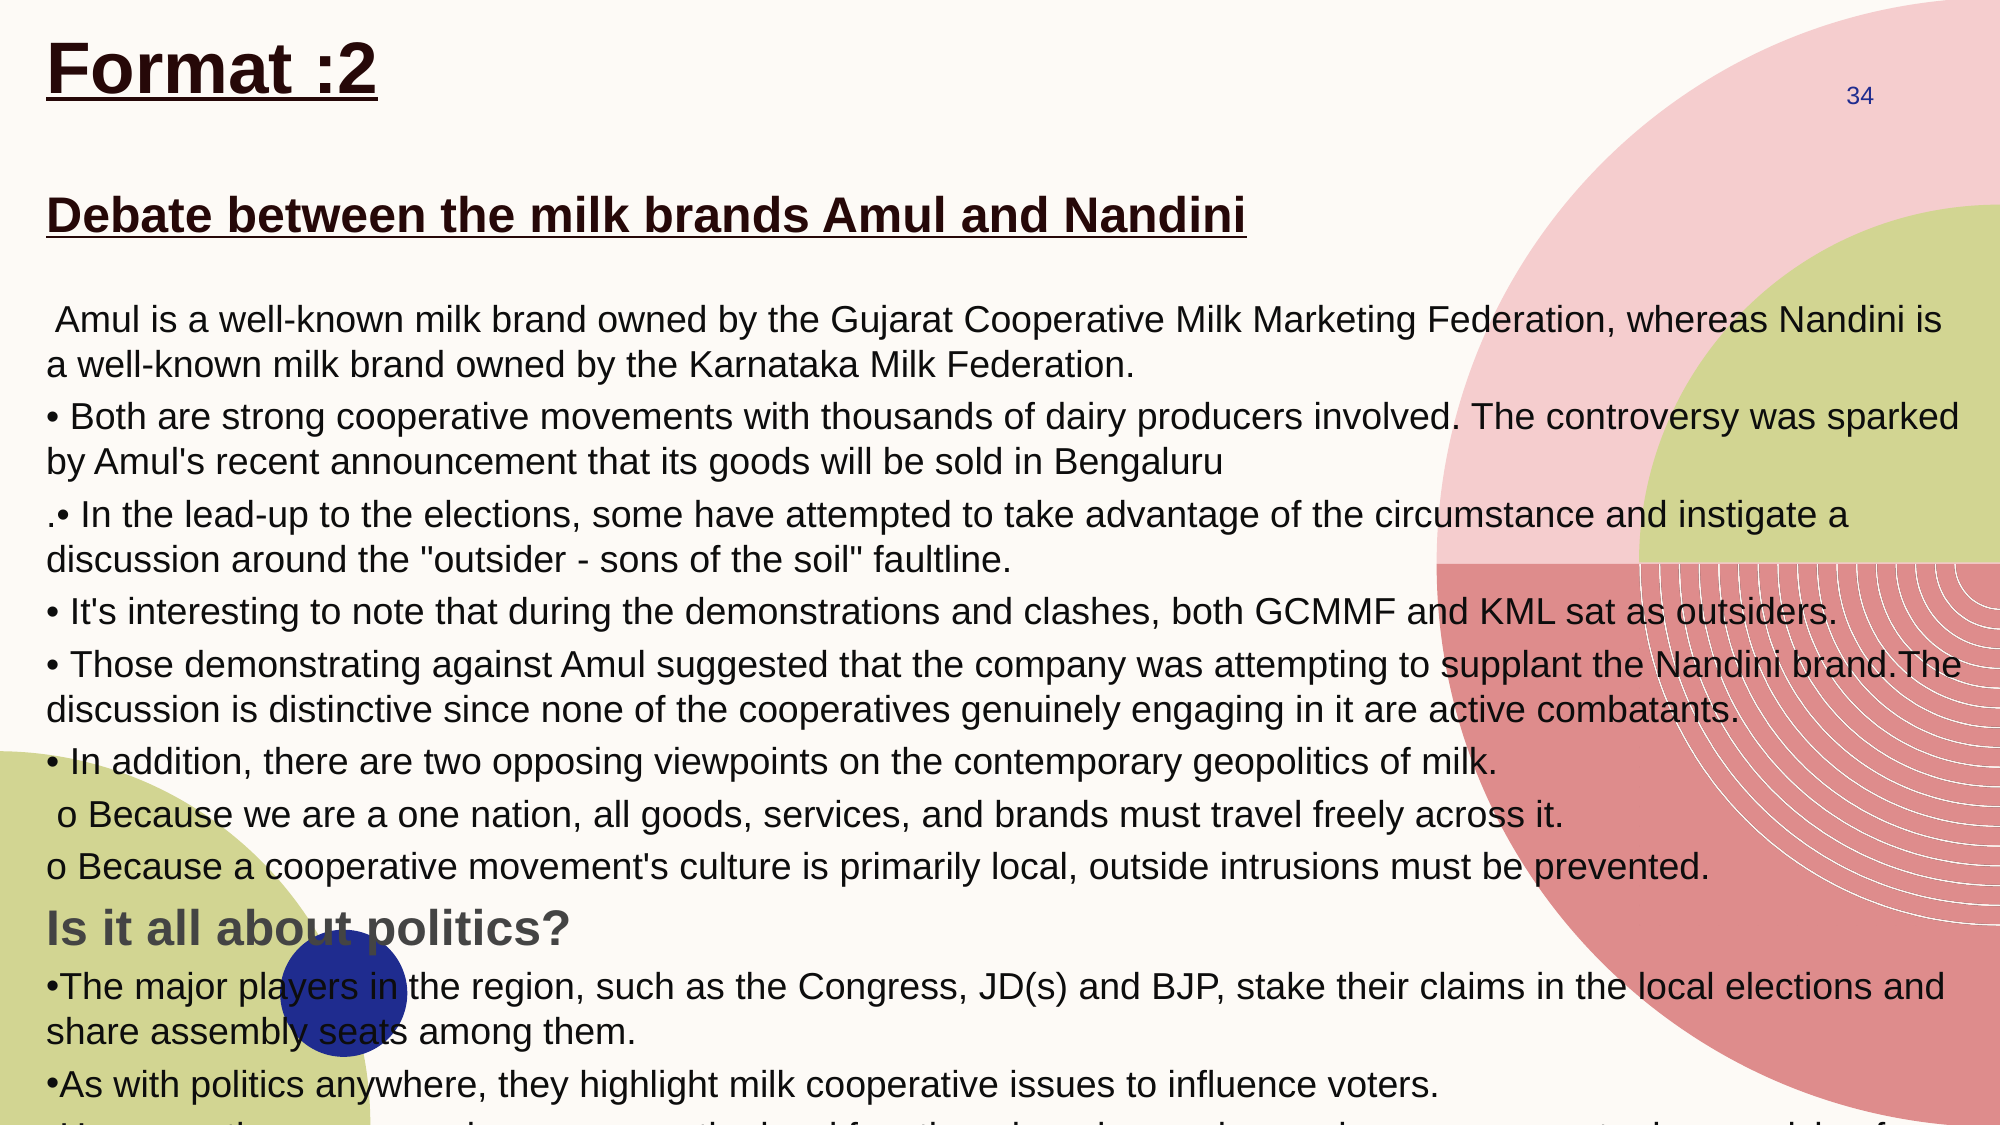

Format :2

Debate between the milk brands Amul and Nandini

 Amul is a well-known milk brand owned by the Gujarat Cooperative Milk Marketing Federation, whereas Nandini is a well-known milk brand owned by the Karnataka Milk Federation.
• Both are strong cooperative movements with thousands of dairy producers involved. The controversy was sparked by Amul's recent announcement that its goods will be sold in Bengaluru
.• In the lead-up to the elections, some have attempted to take advantage of the circumstance and instigate a discussion around the "outsider - sons of the soil" faultline.
• It's interesting to note that during the demonstrations and clashes, both GCMMF and KML sat as outsiders.
• Those demonstrating against Amul suggested that the company was attempting to supplant the Nandini brand.The discussion is distinctive since none of the cooperatives genuinely engaging in it are active combatants.
• In addition, there are two opposing viewpoints on the contemporary geopolitics of milk.
 o Because we are a one nation, all goods, services, and brands must travel freely across it.
o Because a cooperative movement's culture is primarily local, outside intrusions must be prevented.
Is it all about politics?
The major players in the region, such as the Congress, JD(s) and BJP, stake their claims in the local elections and share assembly seats among them.
As with politics anywhere, they highlight milk cooperative issues to influence voters.
However, these are non-issues as per the local functionaries who say increasing procurement prices, waiving farm loans, and listing fodder prices should be in the focus.

34